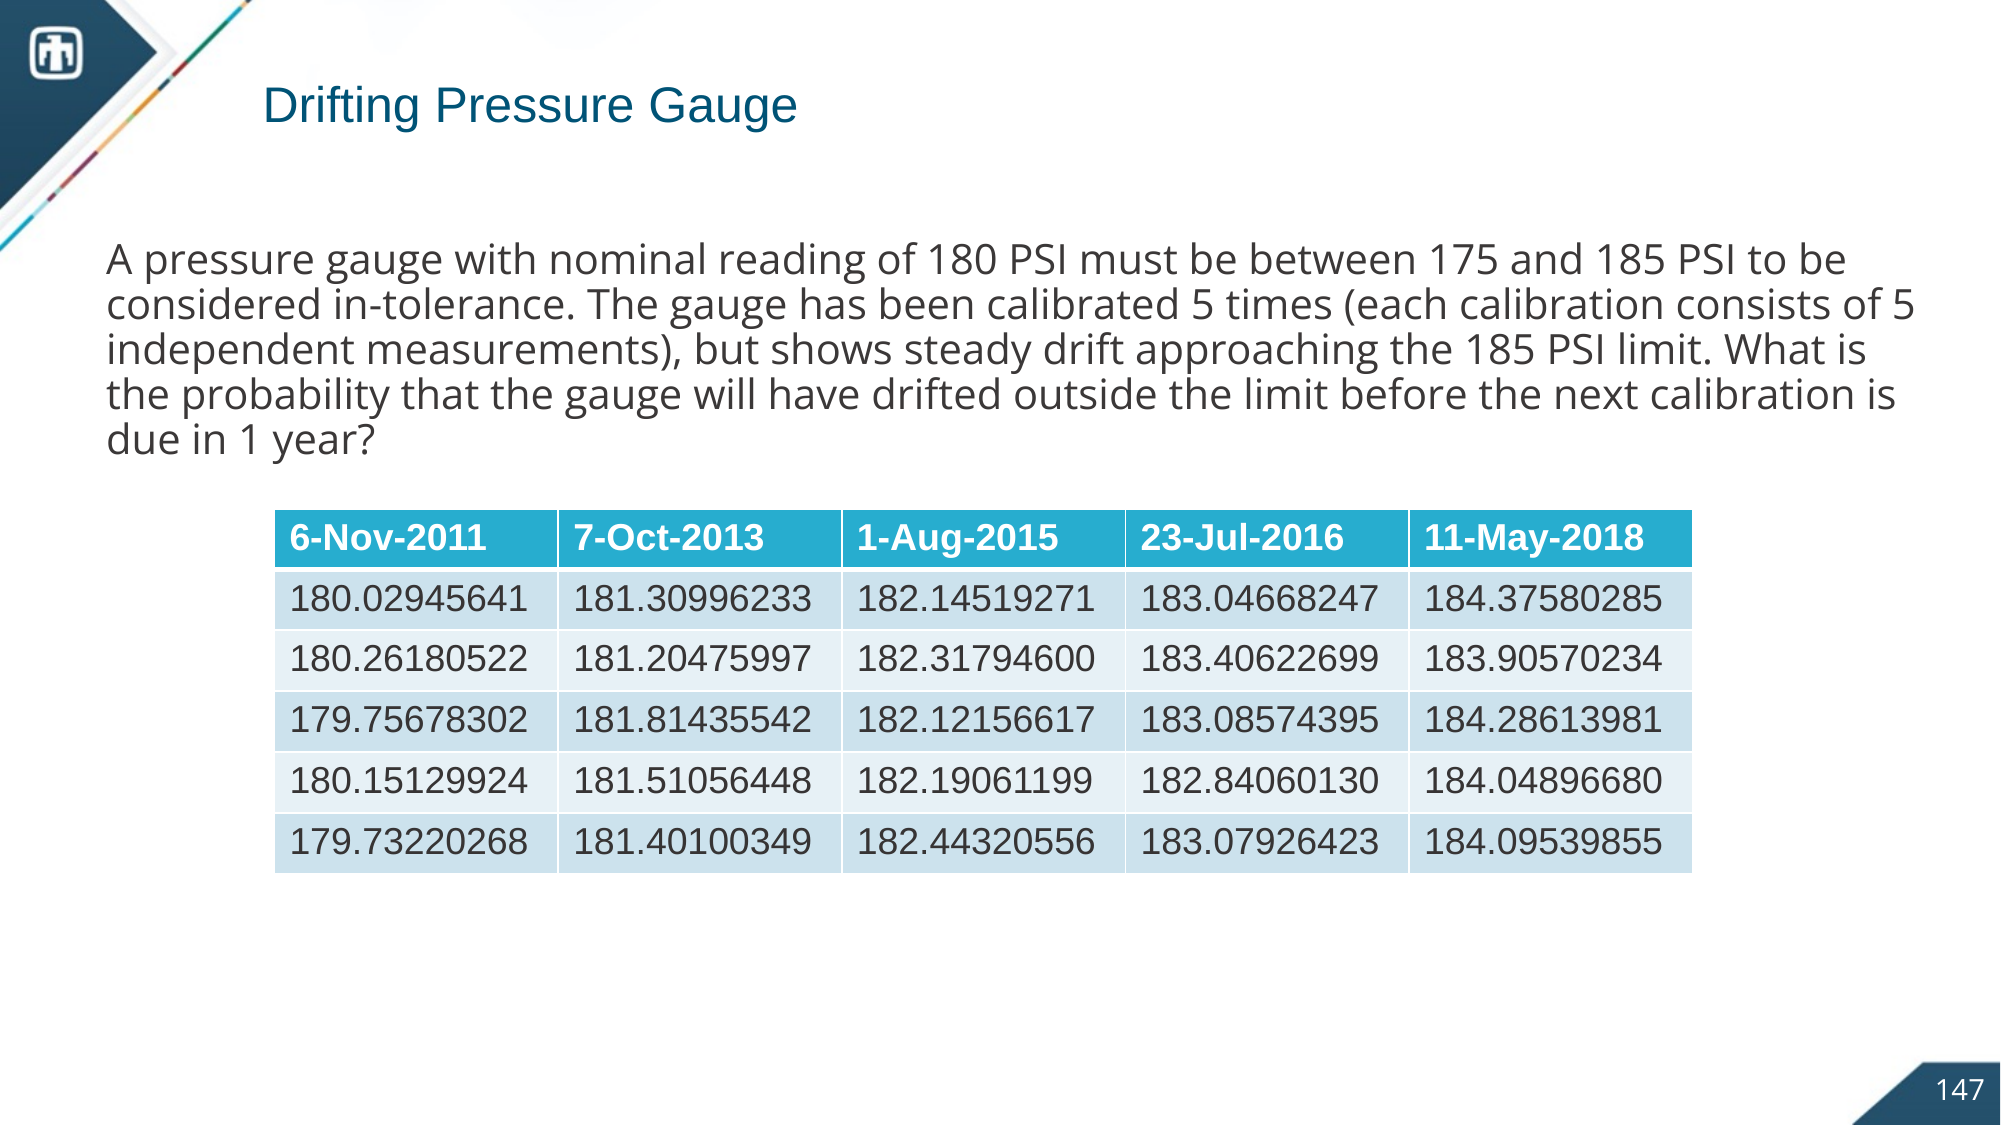

# Drifting Pressure Gauge
A pressure gauge with nominal reading of 180 PSI must be between 175 and 185 PSI to be considered in-tolerance. The gauge has been calibrated 5 times (each calibration consists of 5 independent measurements), but shows steady drift approaching the 185 PSI limit. What is the probability that the gauge will have drifted outside the limit before the next calibration is due in 1 year?
| 6-Nov-2011 | 7-Oct-2013 | 1-Aug-2015 | 23-Jul-2016 | 11-May-2018 |
| --- | --- | --- | --- | --- |
| 180.02945641 | 181.30996233 | 182.14519271 | 183.04668247 | 184.37580285 |
| 180.26180522 | 181.20475997 | 182.31794600 | 183.40622699 | 183.90570234 |
| 179.75678302 | 181.81435542 | 182.12156617 | 183.08574395 | 184.28613981 |
| 180.15129924 | 181.51056448 | 182.19061199 | 182.84060130 | 184.04896680 |
| 179.73220268 | 181.40100349 | 182.44320556 | 183.07926423 | 184.09539855 |
147